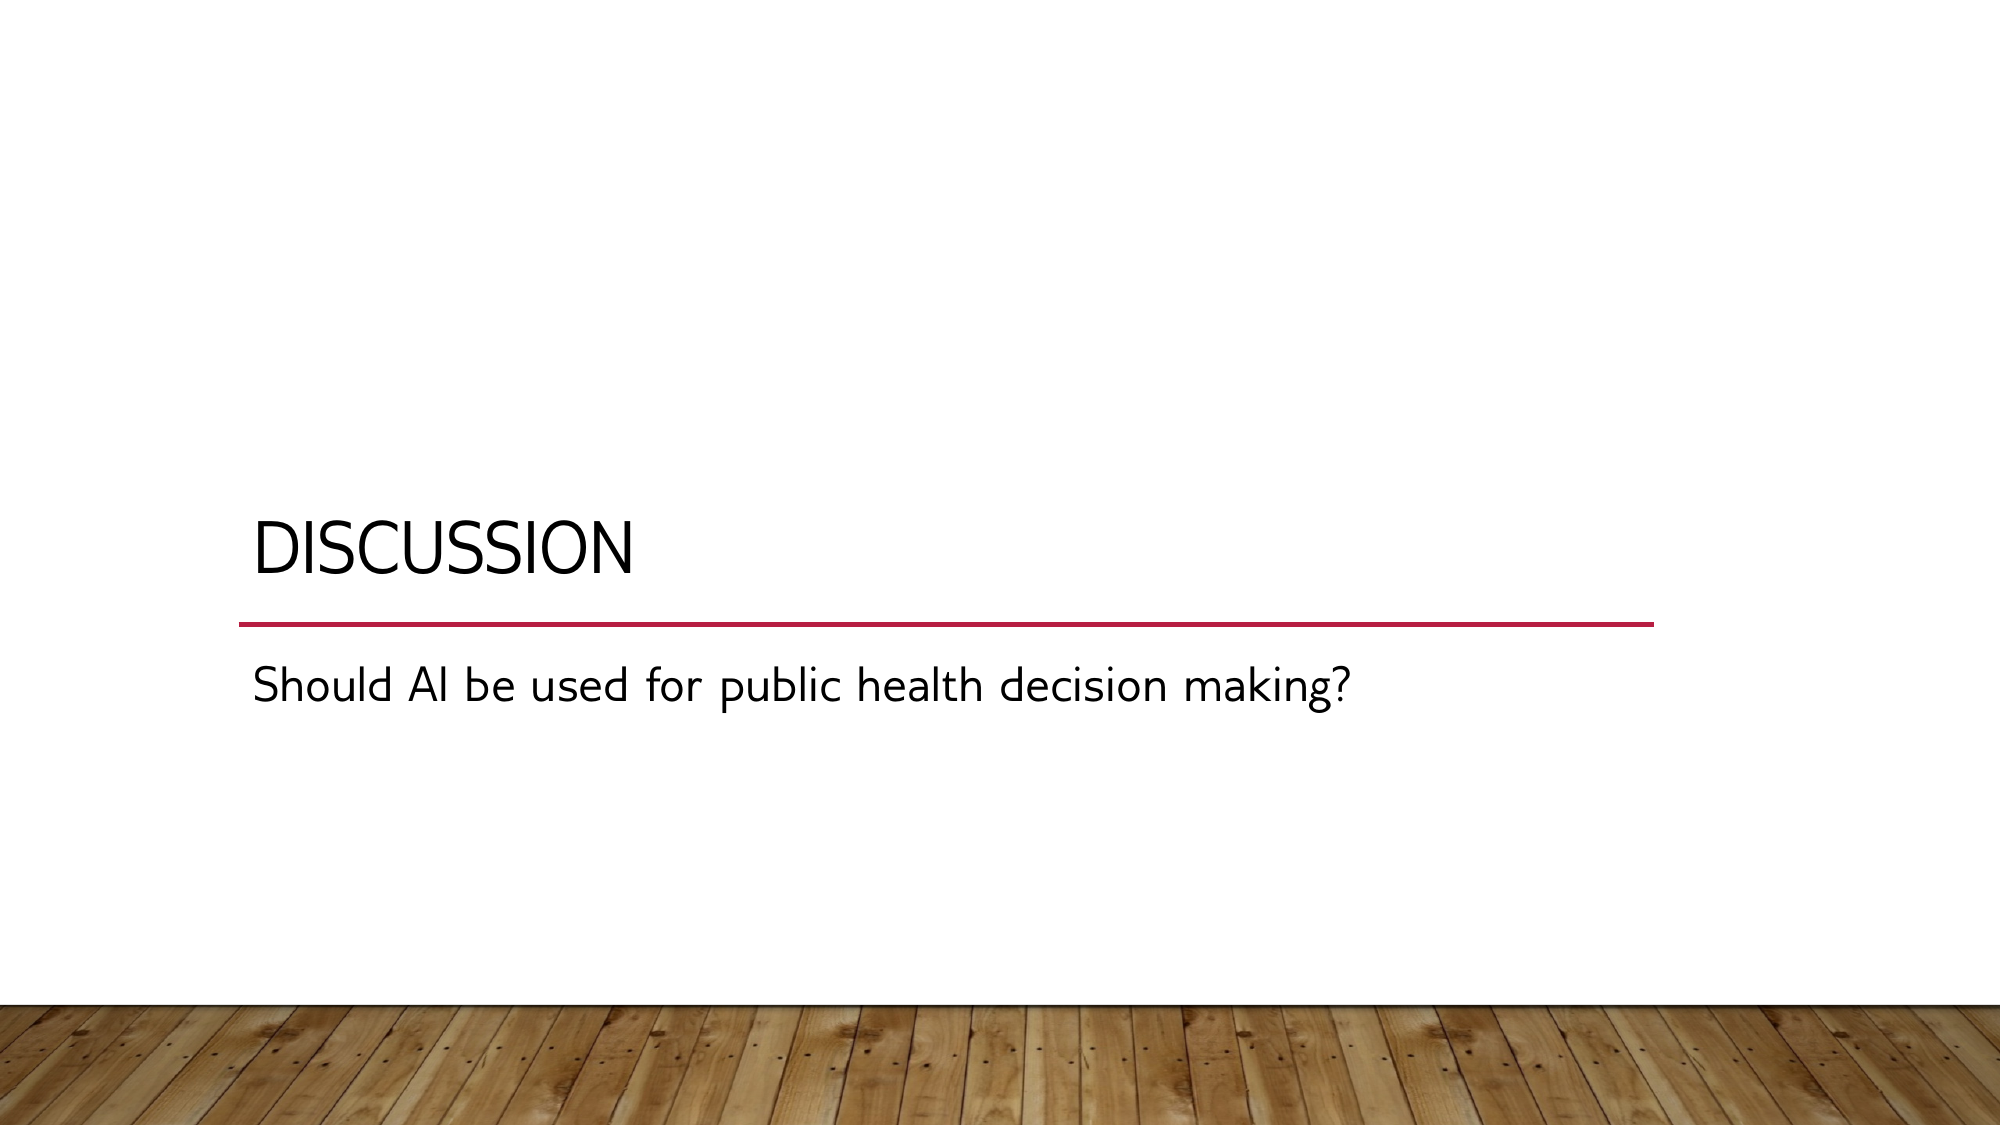

# DISCUSSION
Should AI be used for public health decision making?